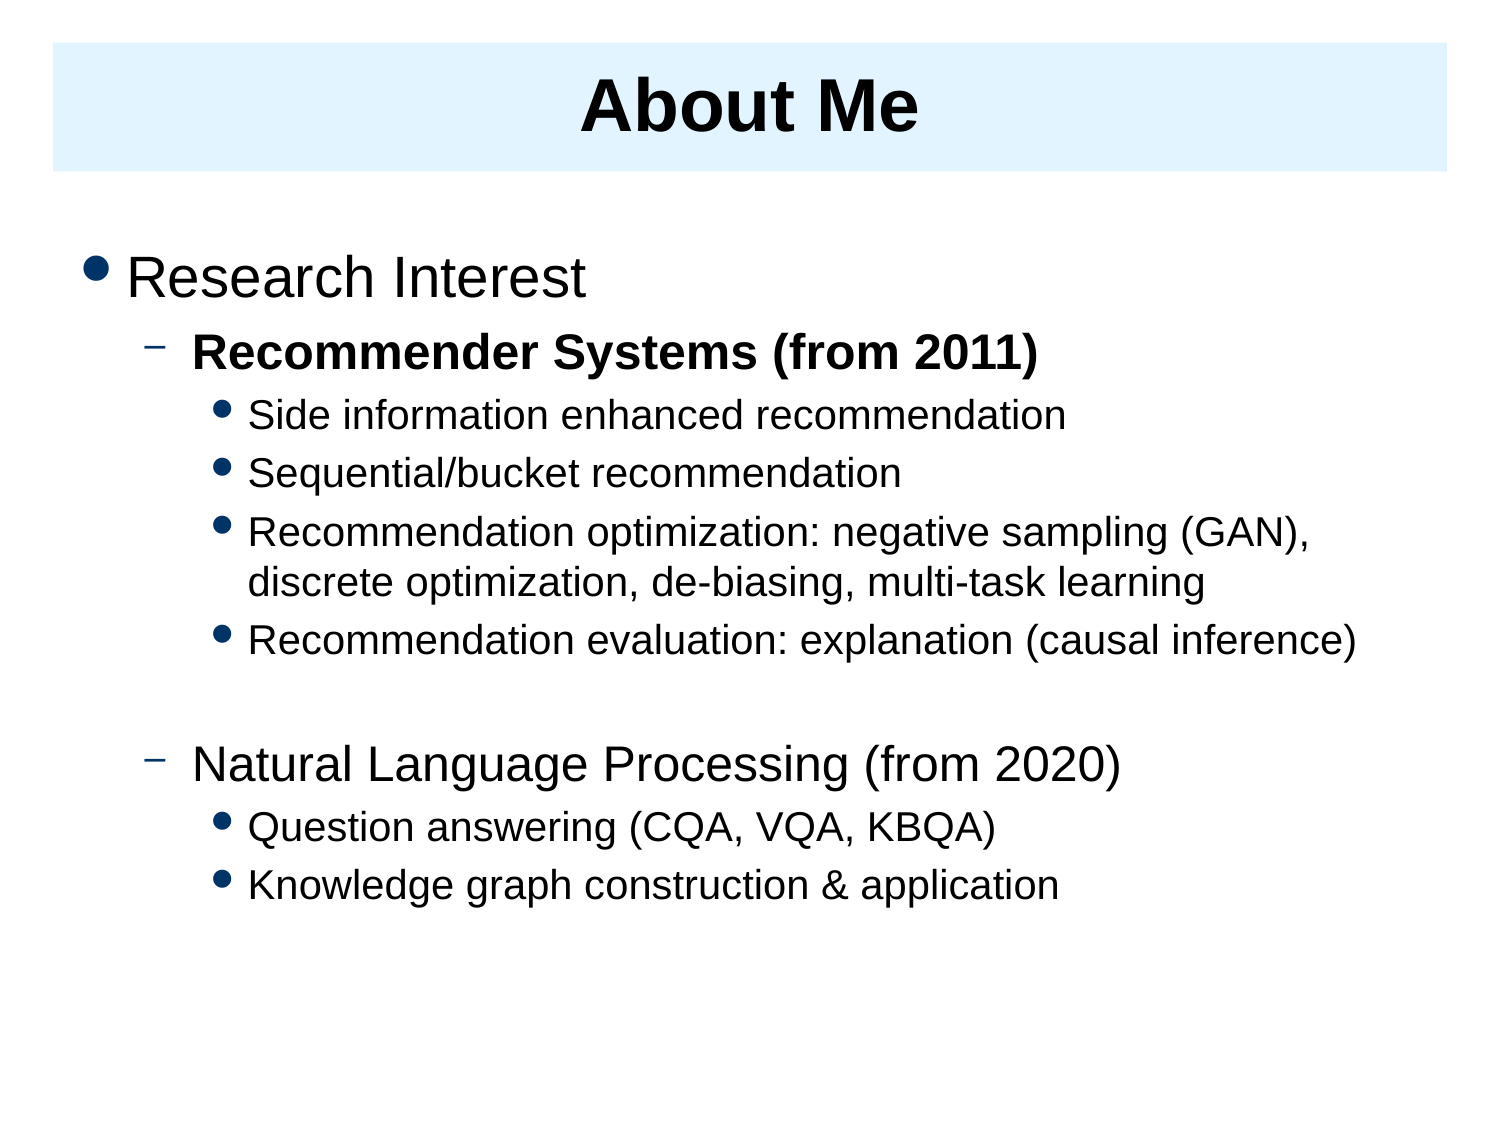

# About Me
Research Interest
Recommender Systems (from 2011)
Side information enhanced recommendation
Sequential/bucket recommendation
Recommendation optimization: negative sampling (GAN), discrete optimization, de-biasing, multi-task learning
Recommendation evaluation: explanation (causal inference)

Natural Language Processing (from 2020)
Question answering (CQA, VQA, KBQA)
Knowledge graph construction & application